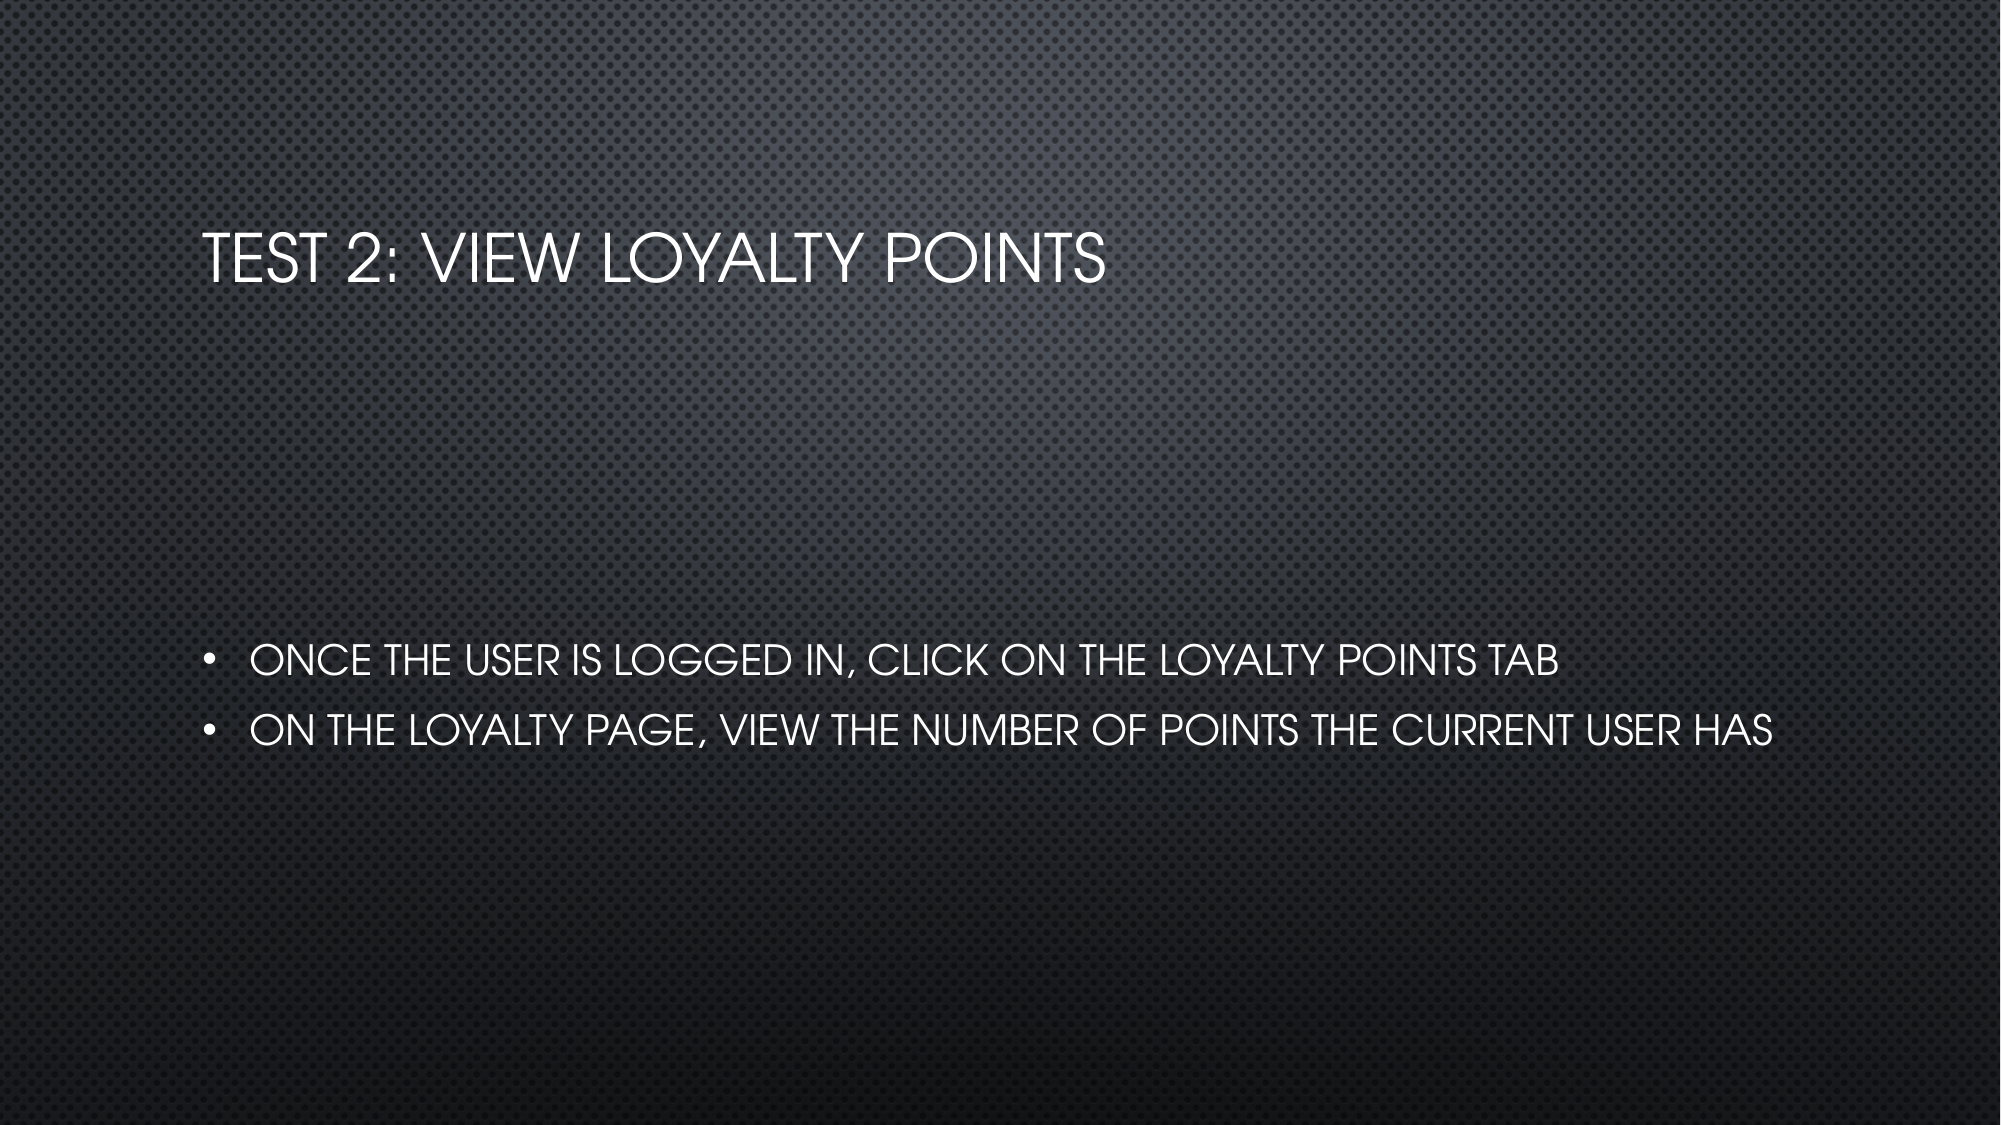

# Test 2: View loyalty points
Once the user is logged in, click on the loyalty points tab
On the Loyalty page, view the number of points the current user has